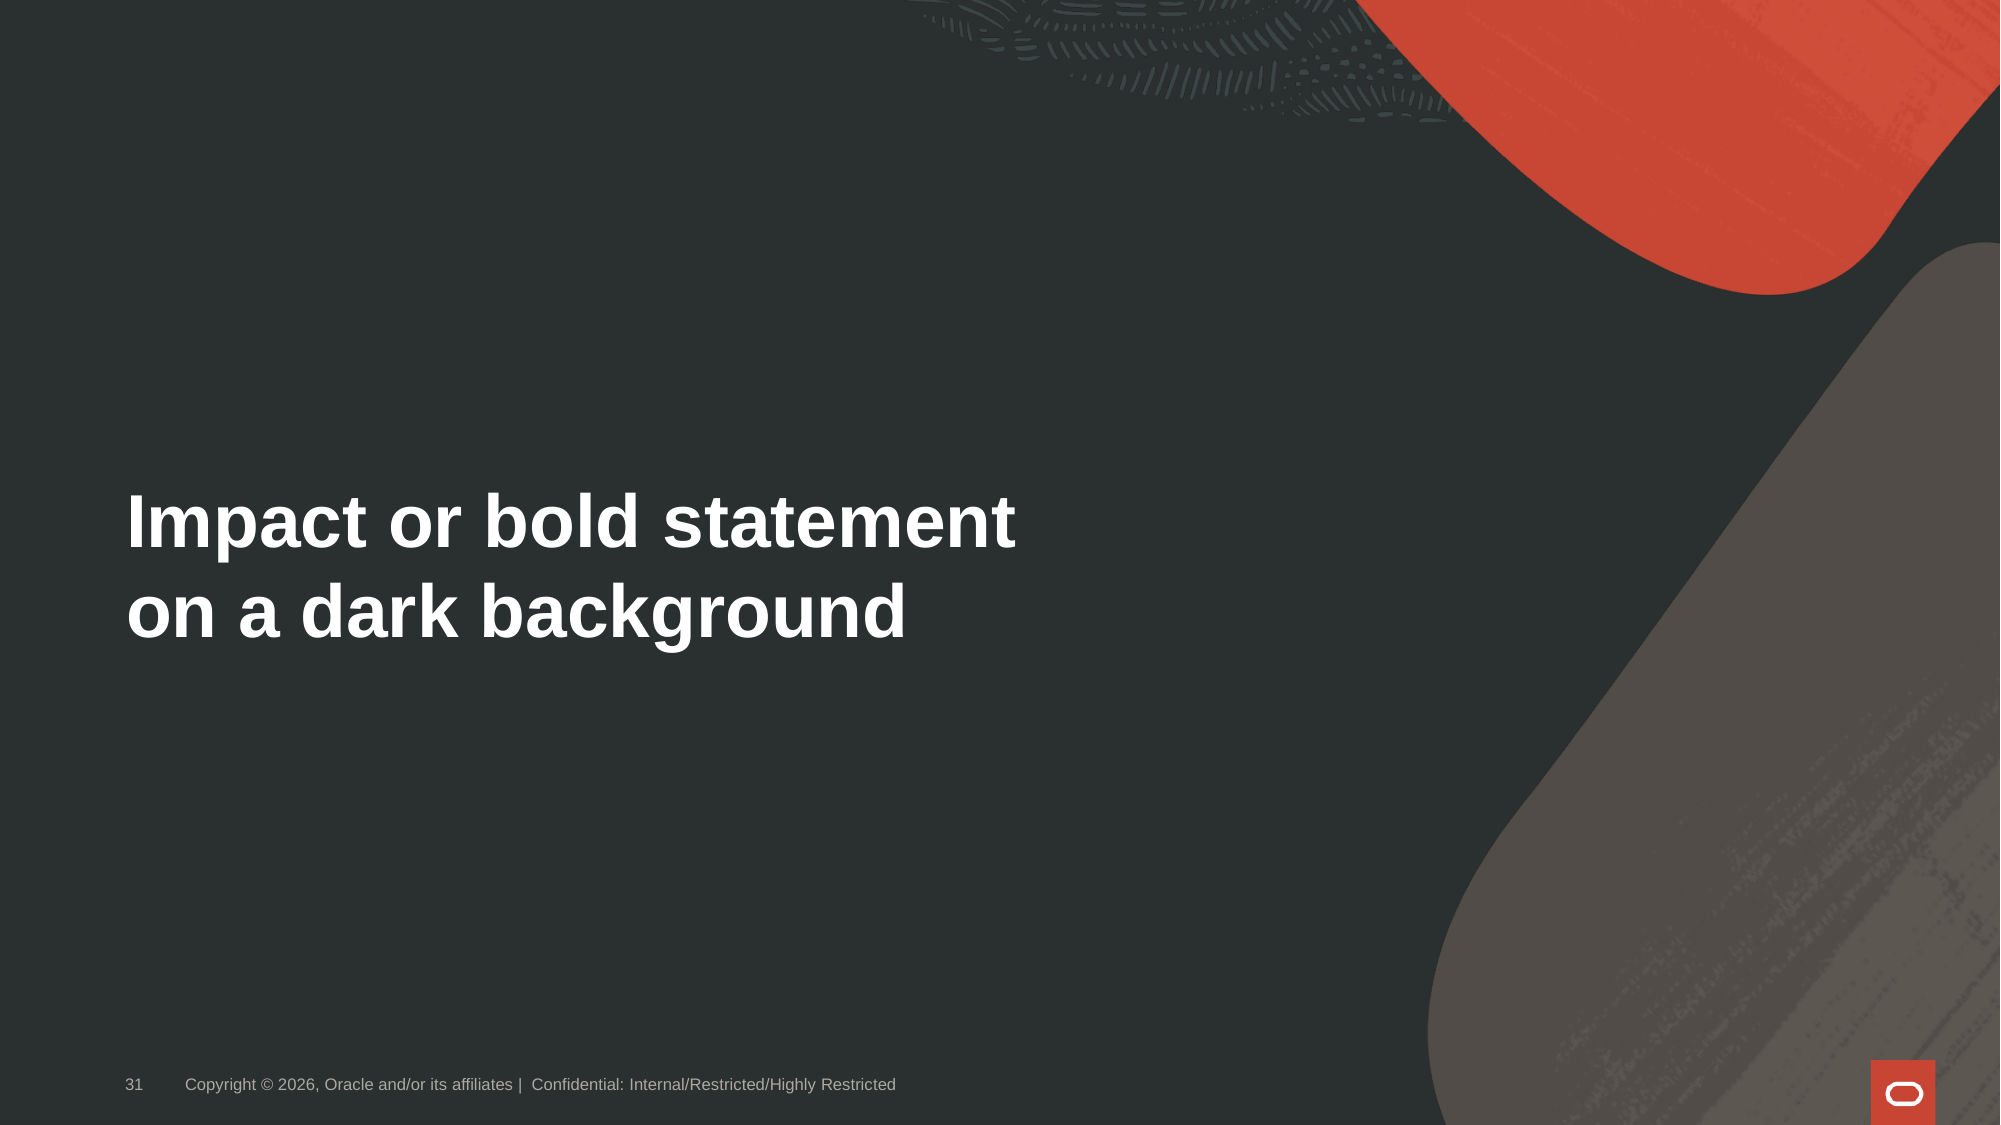

# Impact or bold statement on a dark background
31
Copyright © 2026, Oracle and/or its affiliates |  Confidential: Internal/Restricted/Highly Restricted